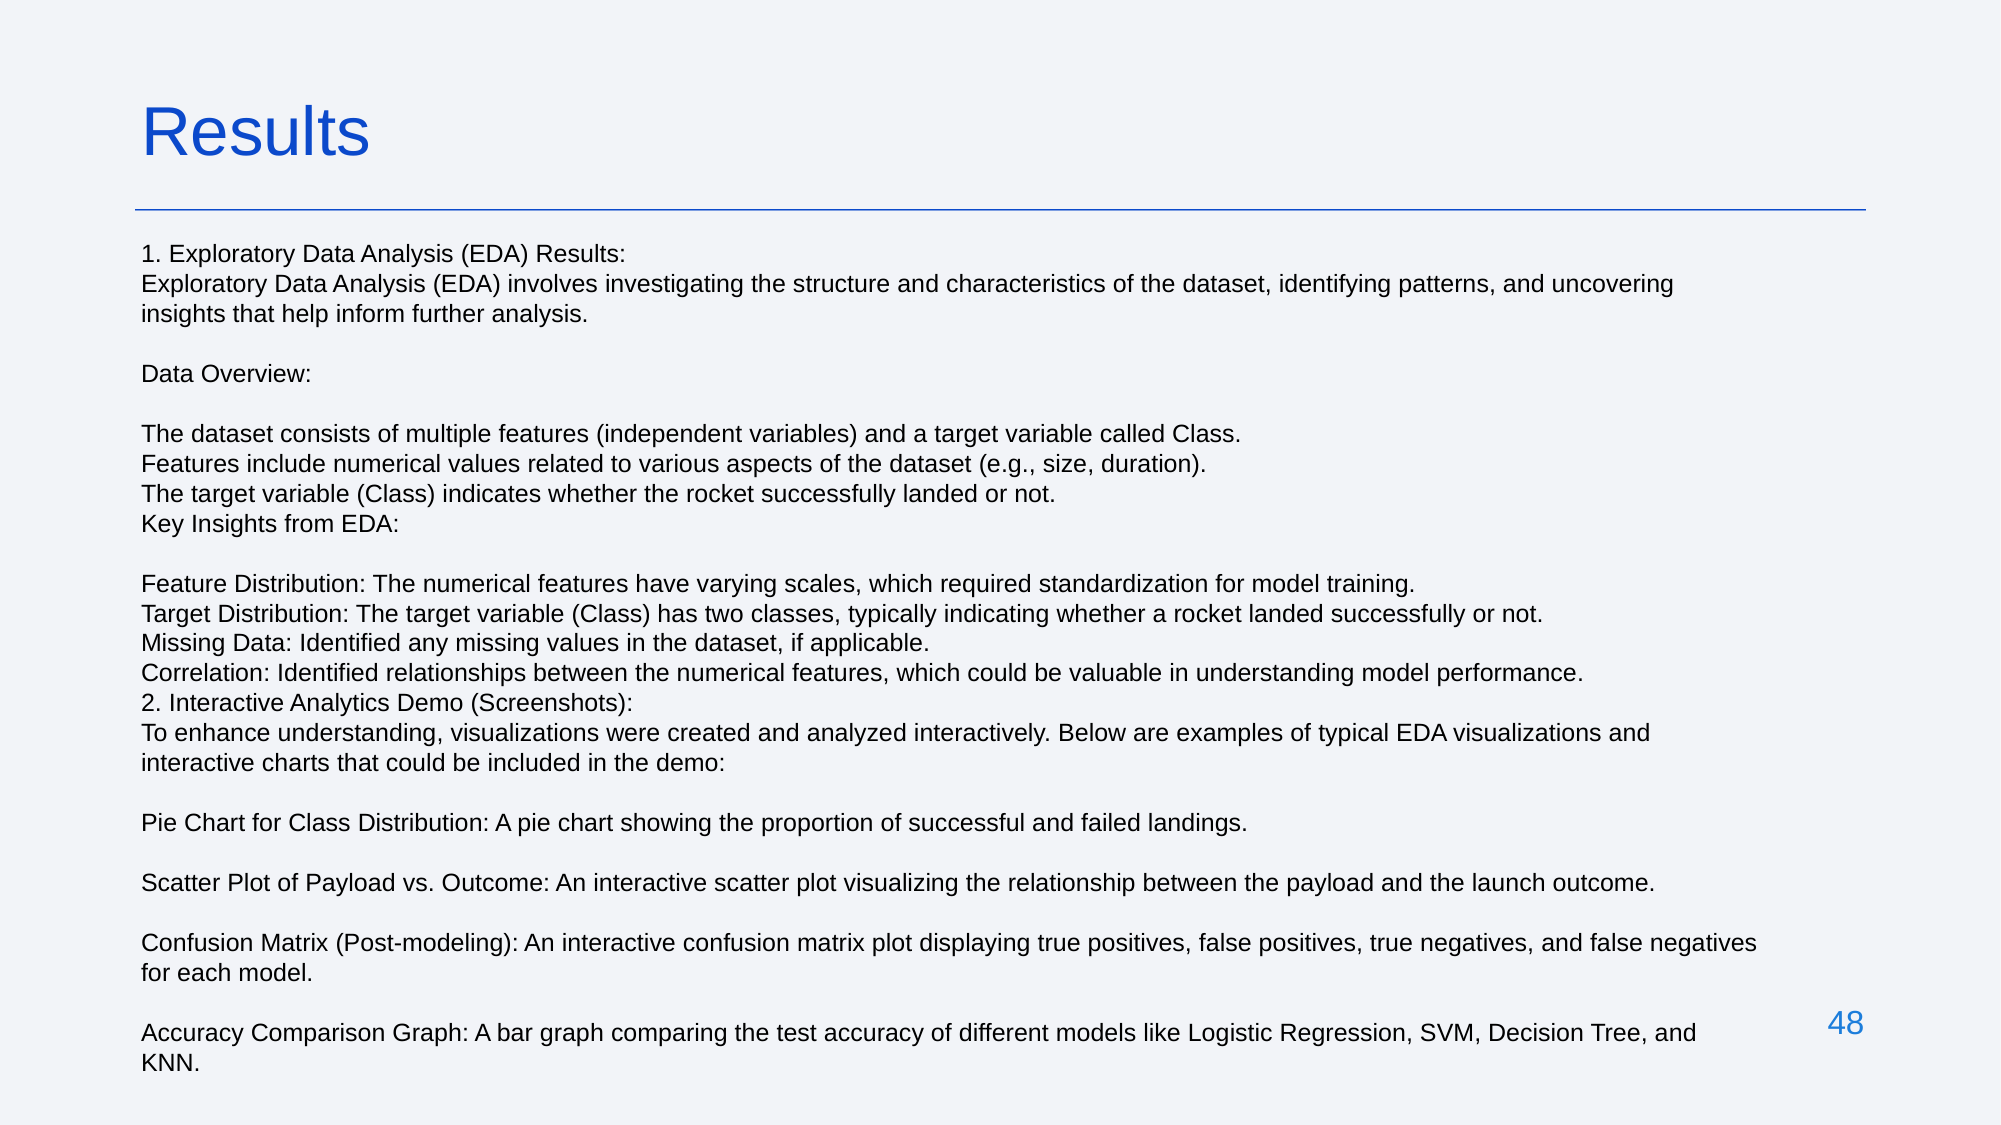

Results

1. Exploratory Data Analysis (EDA) Results:
Exploratory Data Analysis (EDA) involves investigating the structure and characteristics of the dataset, identifying patterns, and uncovering insights that help inform further analysis.

Data Overview:

The dataset consists of multiple features (independent variables) and a target variable called Class.
Features include numerical values related to various aspects of the dataset (e.g., size, duration).
The target variable (Class) indicates whether the rocket successfully landed or not.
Key Insights from EDA:

Feature Distribution: The numerical features have varying scales, which required standardization for model training.
Target Distribution: The target variable (Class) has two classes, typically indicating whether a rocket landed successfully or not.
Missing Data: Identified any missing values in the dataset, if applicable.
Correlation: Identified relationships between the numerical features, which could be valuable in understanding model performance.
2. Interactive Analytics Demo (Screenshots):
To enhance understanding, visualizations were created and analyzed interactively. Below are examples of typical EDA visualizations and interactive charts that could be included in the demo:

Pie Chart for Class Distribution: A pie chart showing the proportion of successful and failed landings.

Scatter Plot of Payload vs. Outcome: An interactive scatter plot visualizing the relationship between the payload and the launch outcome.

Confusion Matrix (Post-modeling): An interactive confusion matrix plot displaying true positives, false positives, true negatives, and false negatives for each model.

Accuracy Comparison Graph: A bar graph comparing the test accuracy of different models like Logistic Regression, SVM, Decision Tree, and KNN.
48